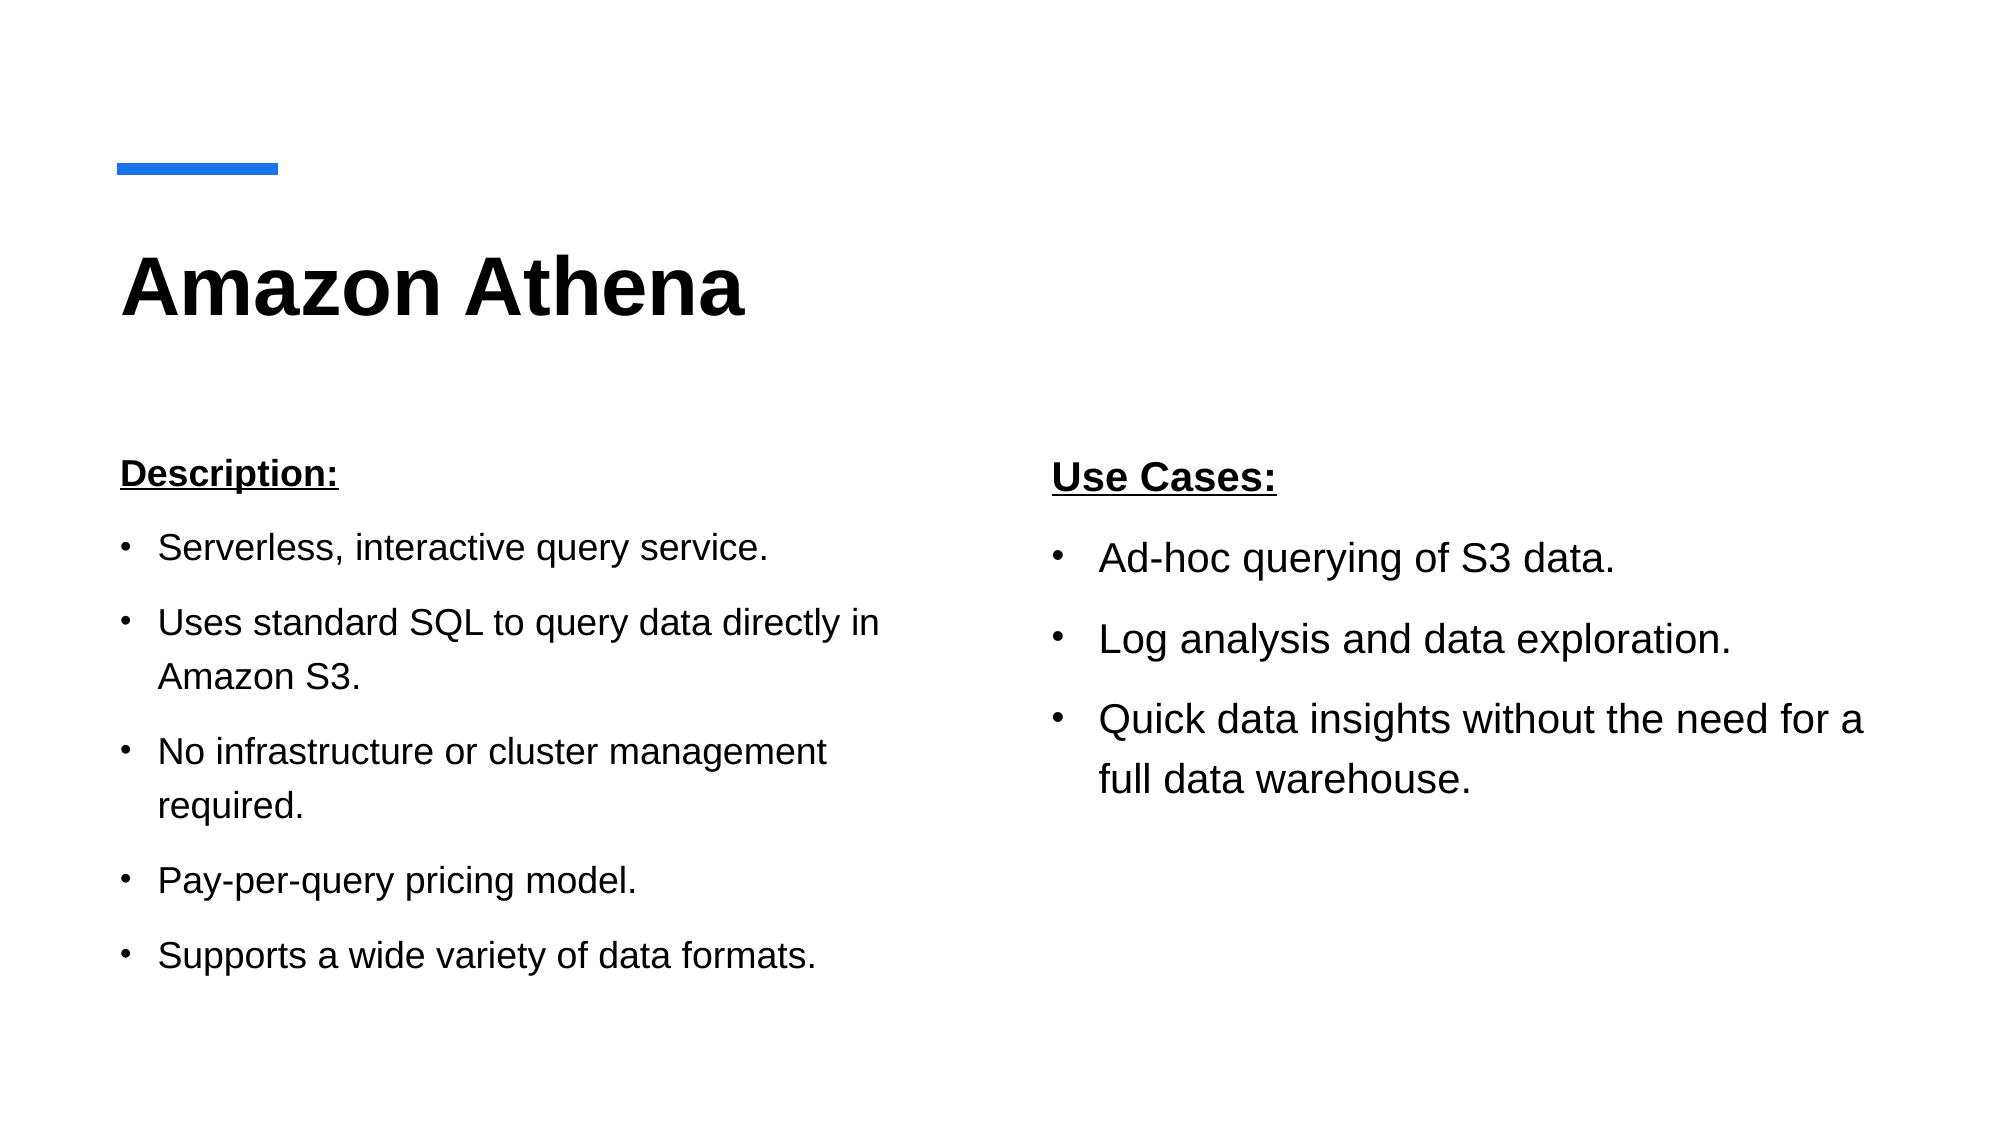

# Amazon Athena
Description:
Serverless, interactive query service.
Uses standard SQL to query data directly in Amazon S3.
No infrastructure or cluster management required.
Pay-per-query pricing model.
Supports a wide variety of data formats.
Use Cases:
Ad-hoc querying of S3 data.
Log analysis and data exploration.
Quick data insights without the need for a full data warehouse.